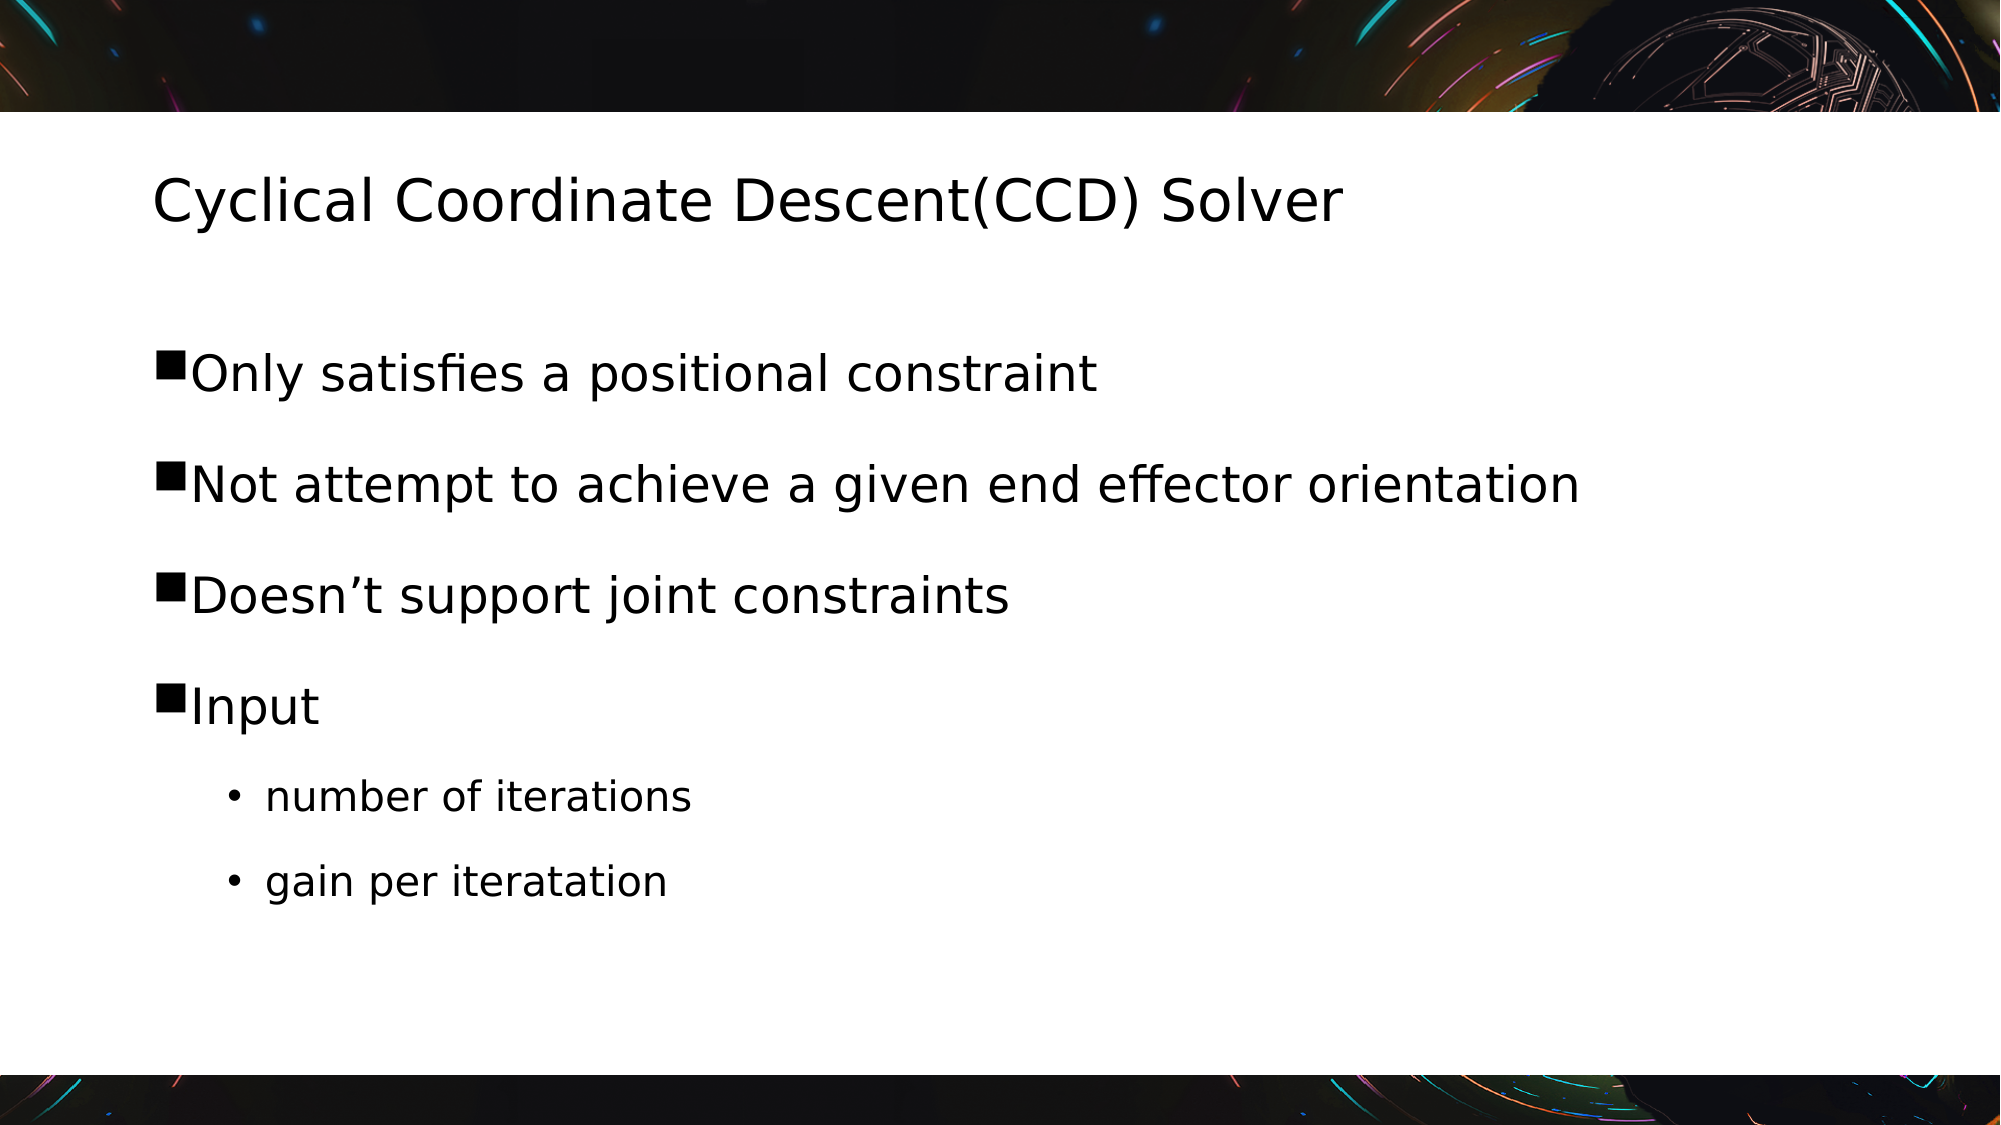

# Cyclical Coordinate Descent(CCD) Solver
Only satisfies a positional constraint
Not attempt to achieve a given end effector orientation
Doesn’t support joint constraints
Input
number of iterations
gain per iteratation